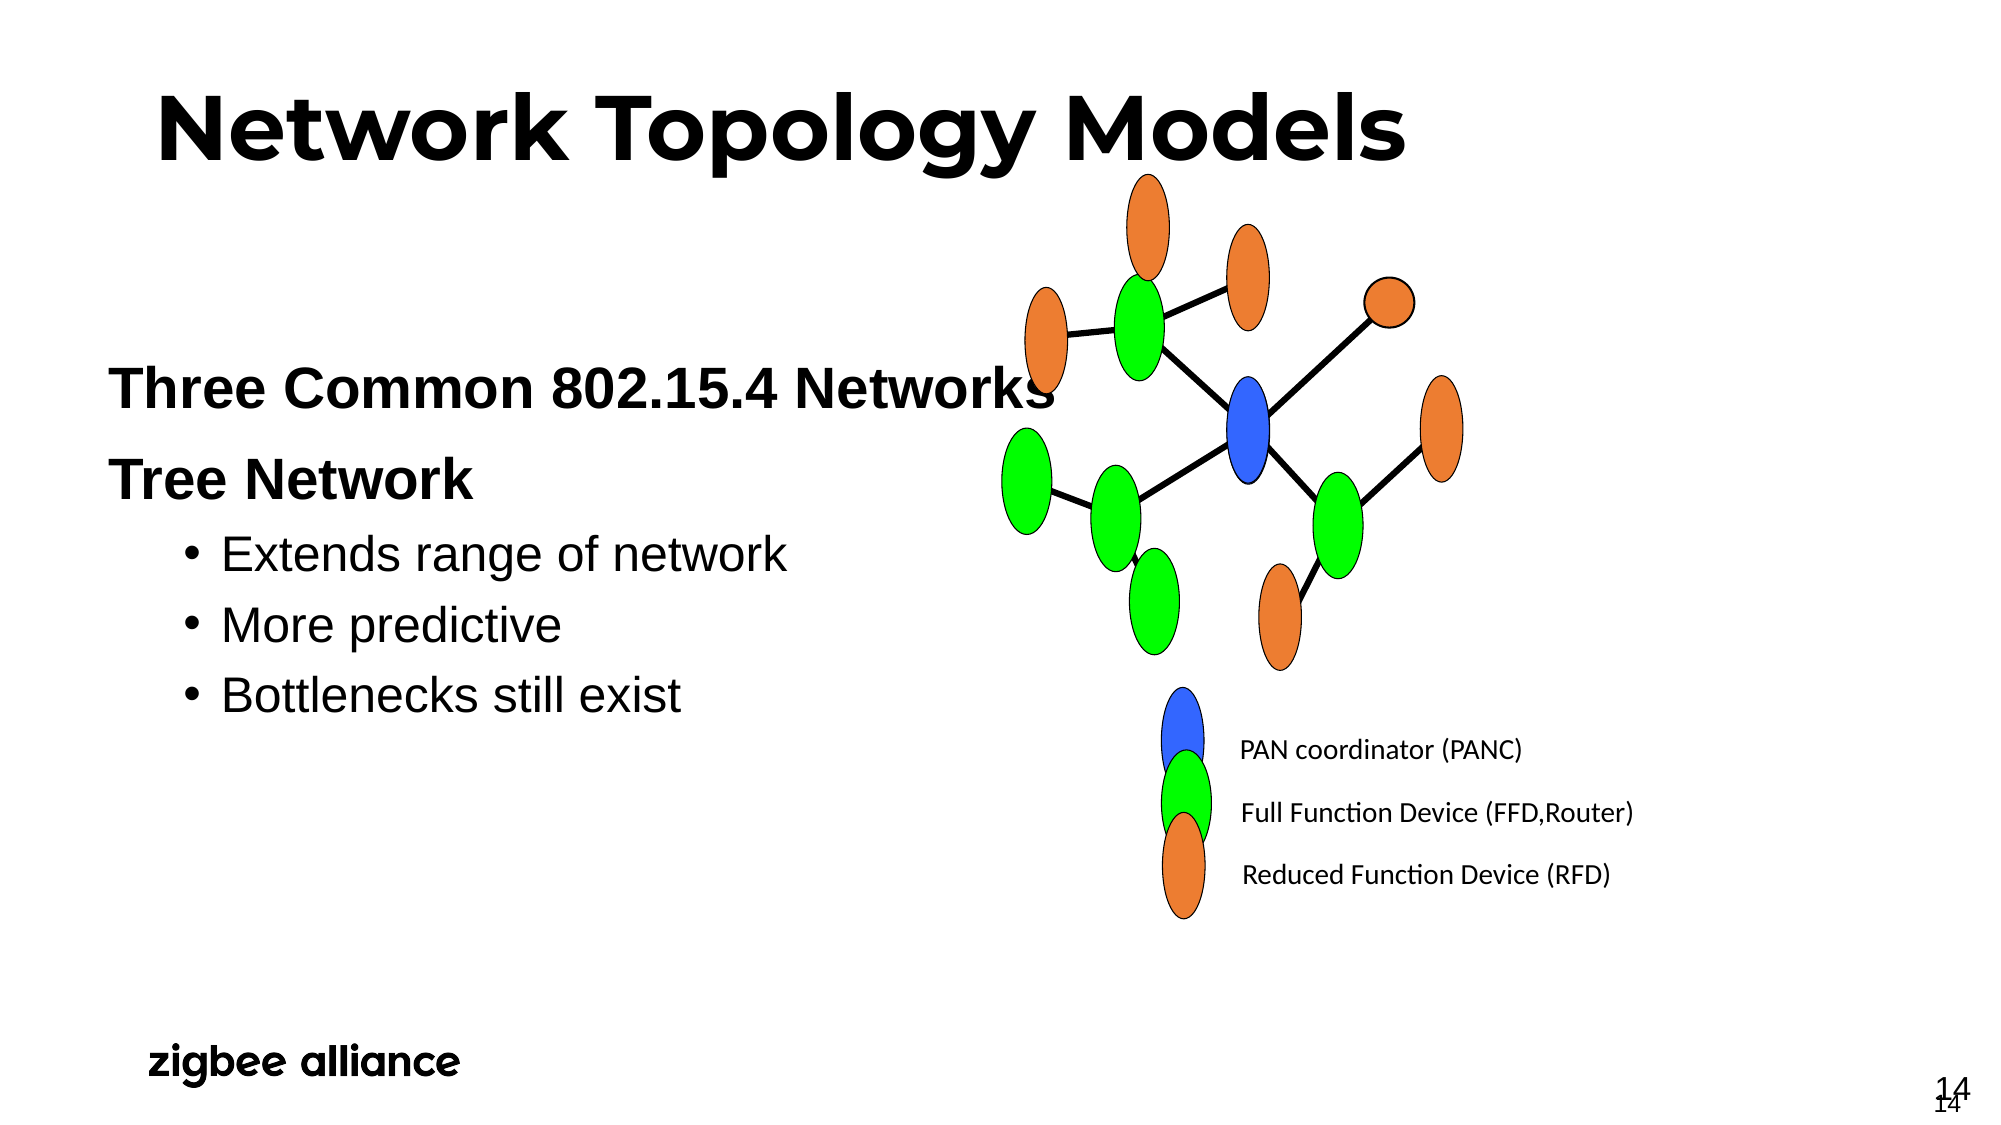

# Network Topology Models

Three Common 802.15.4 Networks
Tree Network
Extends range of network
More predictive
Bottlenecks still exist

PAN coordinator (PANC)

Full Function Device (FFD,Router)

Reduced Function Device (RFD)
14